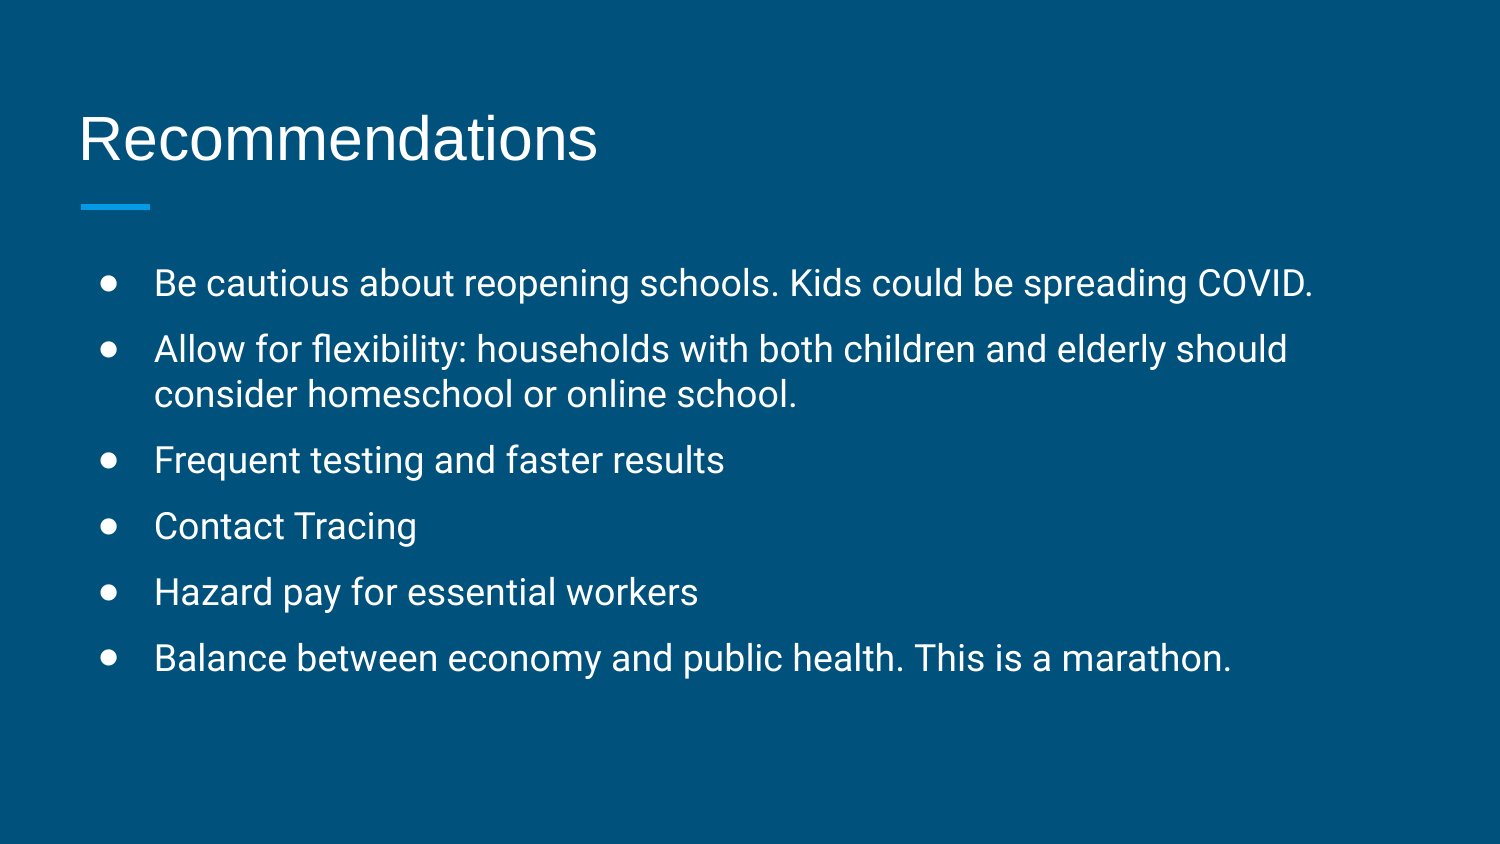

# Recommendations
Be cautious about reopening schools. Kids could be spreading COVID.
Allow for flexibility: households with both children and elderly should consider homeschool or online school.
Frequent testing and faster results
Contact Tracing
Hazard pay for essential workers
Balance between economy and public health. This is a marathon.